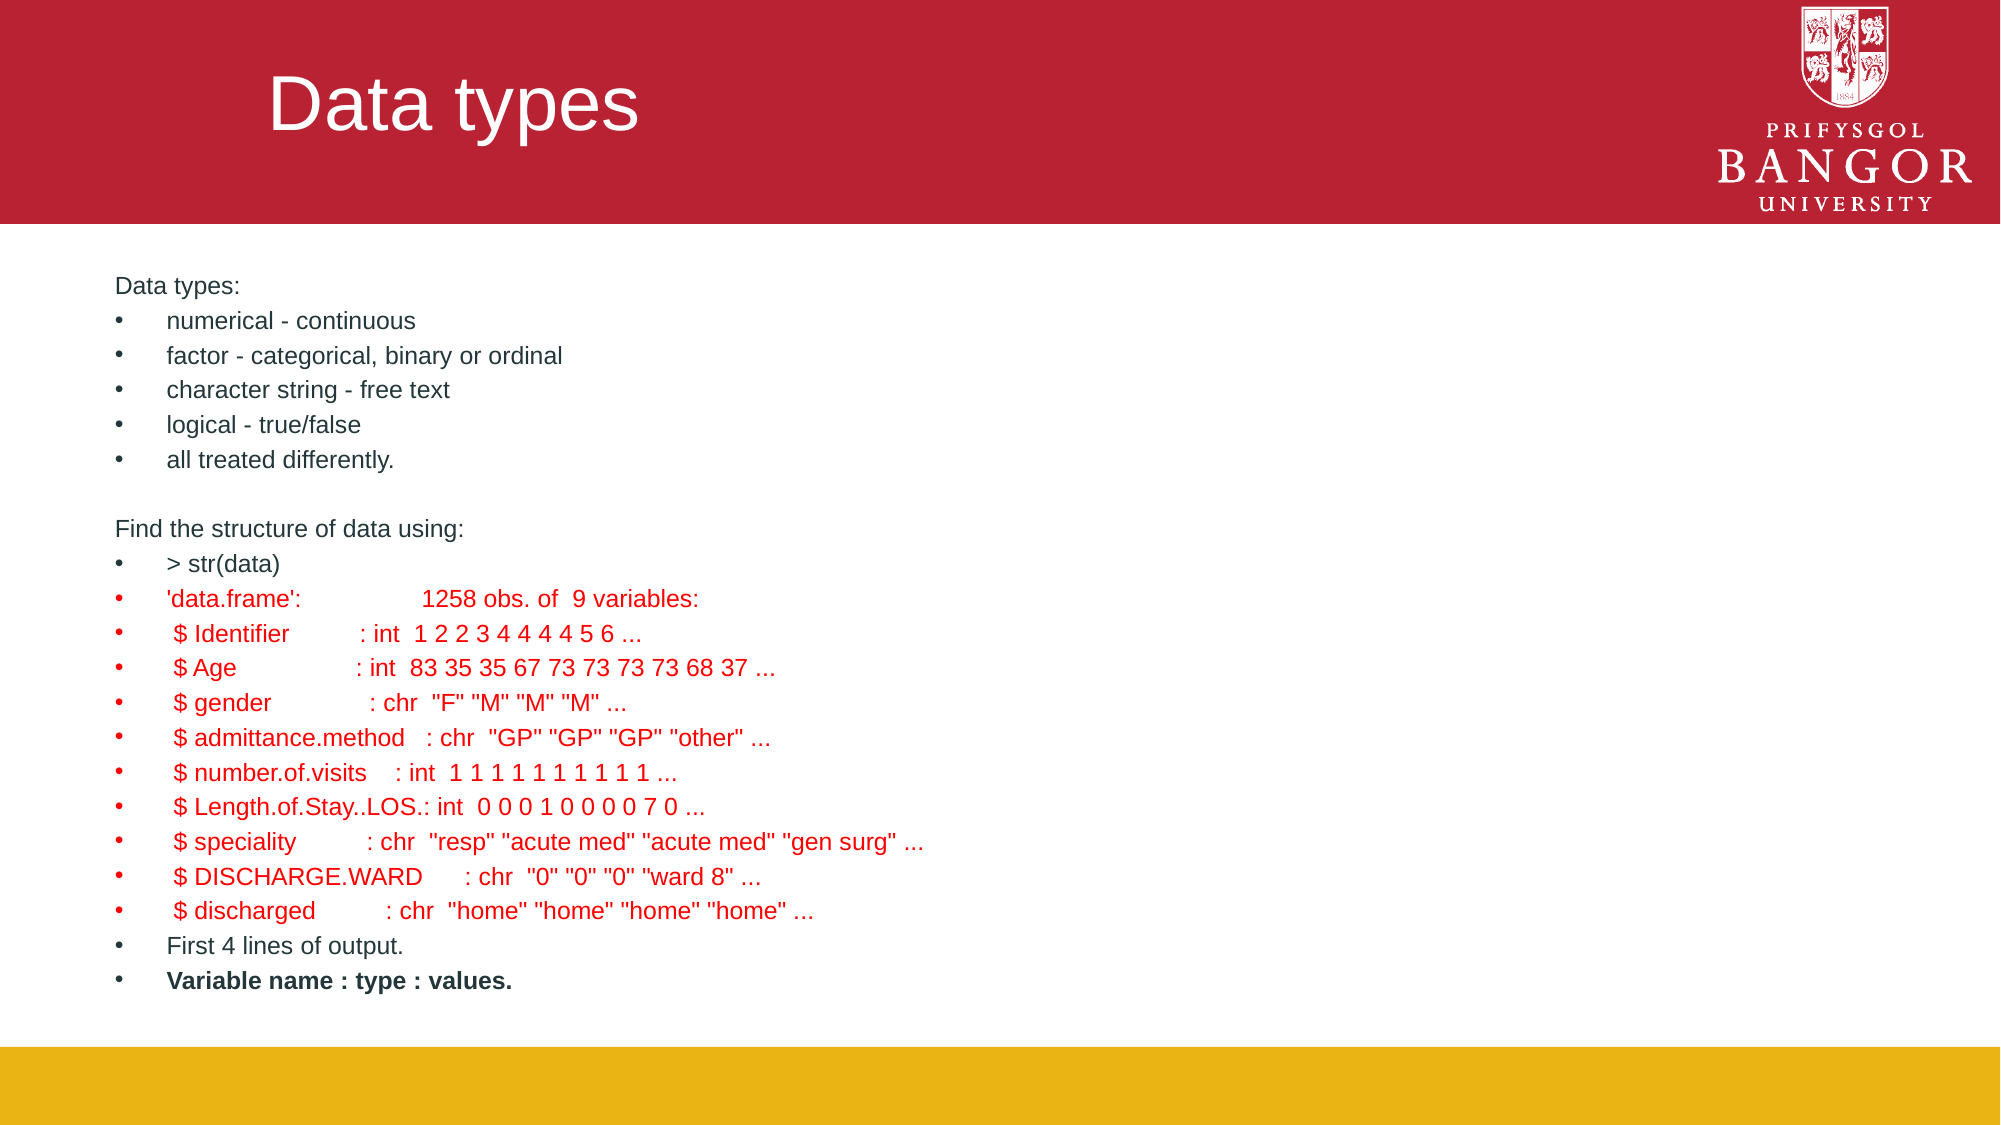

# Data types
Data types:
numerical - continuous
factor - categorical, binary or ordinal
character string - free text
logical - true/false
all treated differently.

Find the structure of data using:
> str(data)
'data.frame':	1258 obs. of  9 variables:
 $ Identifier          : int  1 2 2 3 4 4 4 4 5 6 ...
 $ Age                 : int  83 35 35 67 73 73 73 73 68 37 ...
 $ gender              : chr  "F" "M" "M" "M" ...
 $ admittance.method   : chr  "GP" "GP" "GP" "other" ...
 $ number.of.visits    : int  1 1 1 1 1 1 1 1 1 1 ...
 $ Length.of.Stay..LOS.: int  0 0 0 1 0 0 0 0 7 0 ...
 $ speciality          : chr  "resp" "acute med" "acute med" "gen surg" ...
 $ DISCHARGE.WARD      : chr  "0" "0" "0" "ward 8" ...
 $ discharged          : chr  "home" "home" "home" "home" ...
First 4 lines of output.
Variable name : type : values.